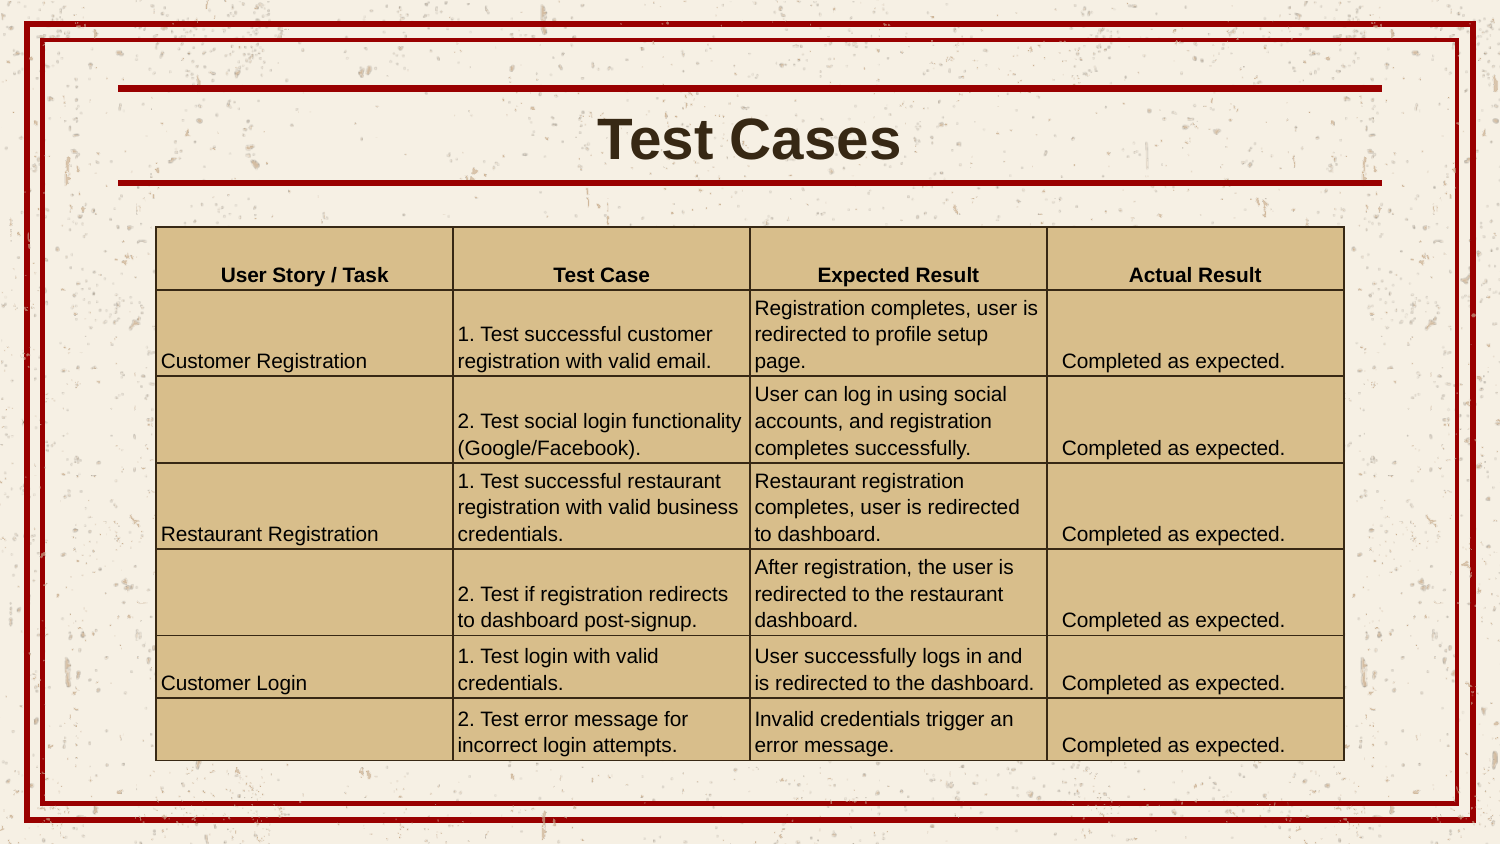

# Test Cases
| User Story / Task | Test Case | Expected Result | Actual Result |
| --- | --- | --- | --- |
| Customer Registration | 1. Test successful customer registration with valid email. | Registration completes, user is redirected to profile setup page. | Completed as expected. |
|  | 2. Test social login functionality (Google/Facebook). | User can log in using social accounts, and registration completes successfully. | Completed as expected. |
| Restaurant Registration | 1. Test successful restaurant registration with valid business credentials. | Restaurant registration completes, user is redirected to dashboard. | Completed as expected. |
|  | 2. Test if registration redirects to dashboard post-signup. | After registration, the user is redirected to the restaurant dashboard. | Completed as expected. |
| Customer Login | 1. Test login with valid credentials. | User successfully logs in and is redirected to the dashboard. | Completed as expected. |
|  | 2. Test error message for incorrect login attempts. | Invalid credentials trigger an error message. | Completed as expected. |